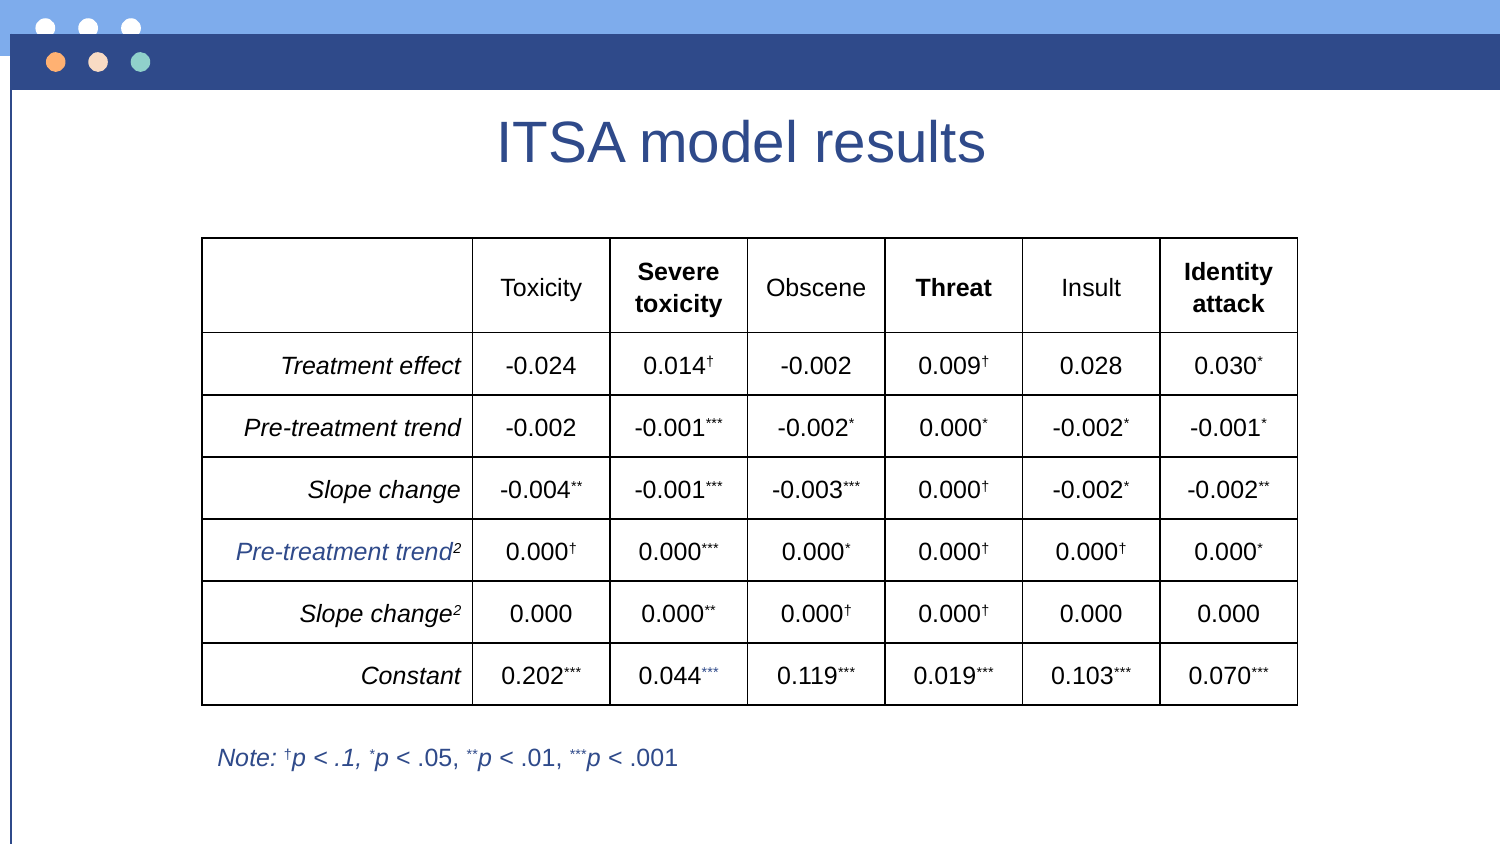

# ITSA model results
|  | Toxicity | Severe toxicity | Obscene | Threat | Insult | Identity attack |
| --- | --- | --- | --- | --- | --- | --- |
| Treatment effect | -0.024 | 0.014† | -0.002 | 0.009† | 0.028 | 0.030\* |
| Pre-treatment trend | -0.002 | -0.001\*\*\* | -0.002\* | 0.000\* | -0.002\* | -0.001\* |
| Slope change | -0.004\*\* | -0.001\*\*\* | -0.003\*\*\* | 0.000† | -0.002\* | -0.002\*\* |
| Pre-treatment trend2 | 0.000† | 0.000\*\*\* | 0.000\* | 0.000† | 0.000† | 0.000\* |
| Slope change2 | 0.000 | 0.000\*\* | 0.000† | 0.000† | 0.000 | 0.000 |
| Constant | 0.202\*\*\* | 0.044\*\*\* | 0.119\*\*\* | 0.019\*\*\* | 0.103\*\*\* | 0.070\*\*\* |
Note: †p < .1, *p < .05, **p < .01, ***p < .001